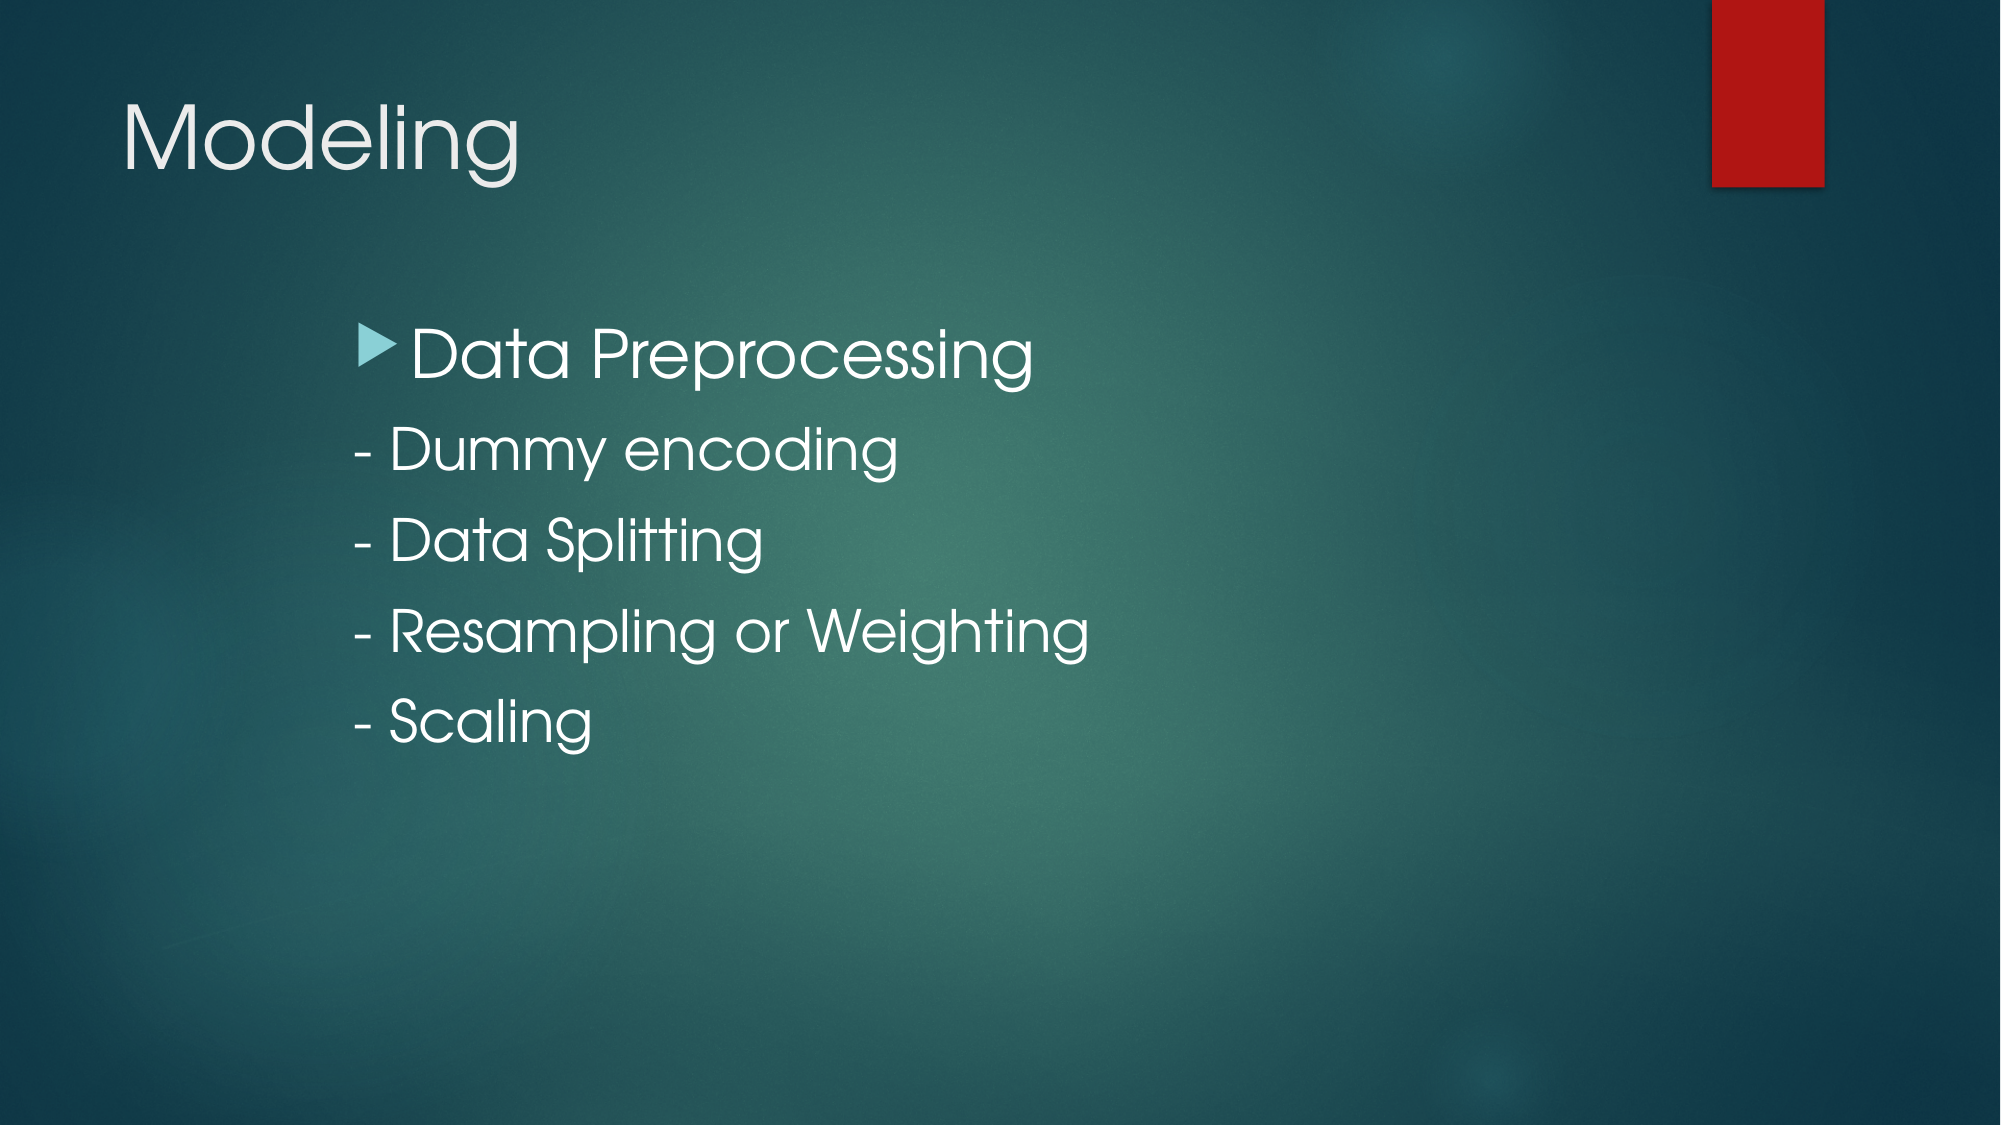

# Modeling
Data Preprocessing
- Dummy encoding
- Data Splitting
- Resampling or Weighting
- Scaling